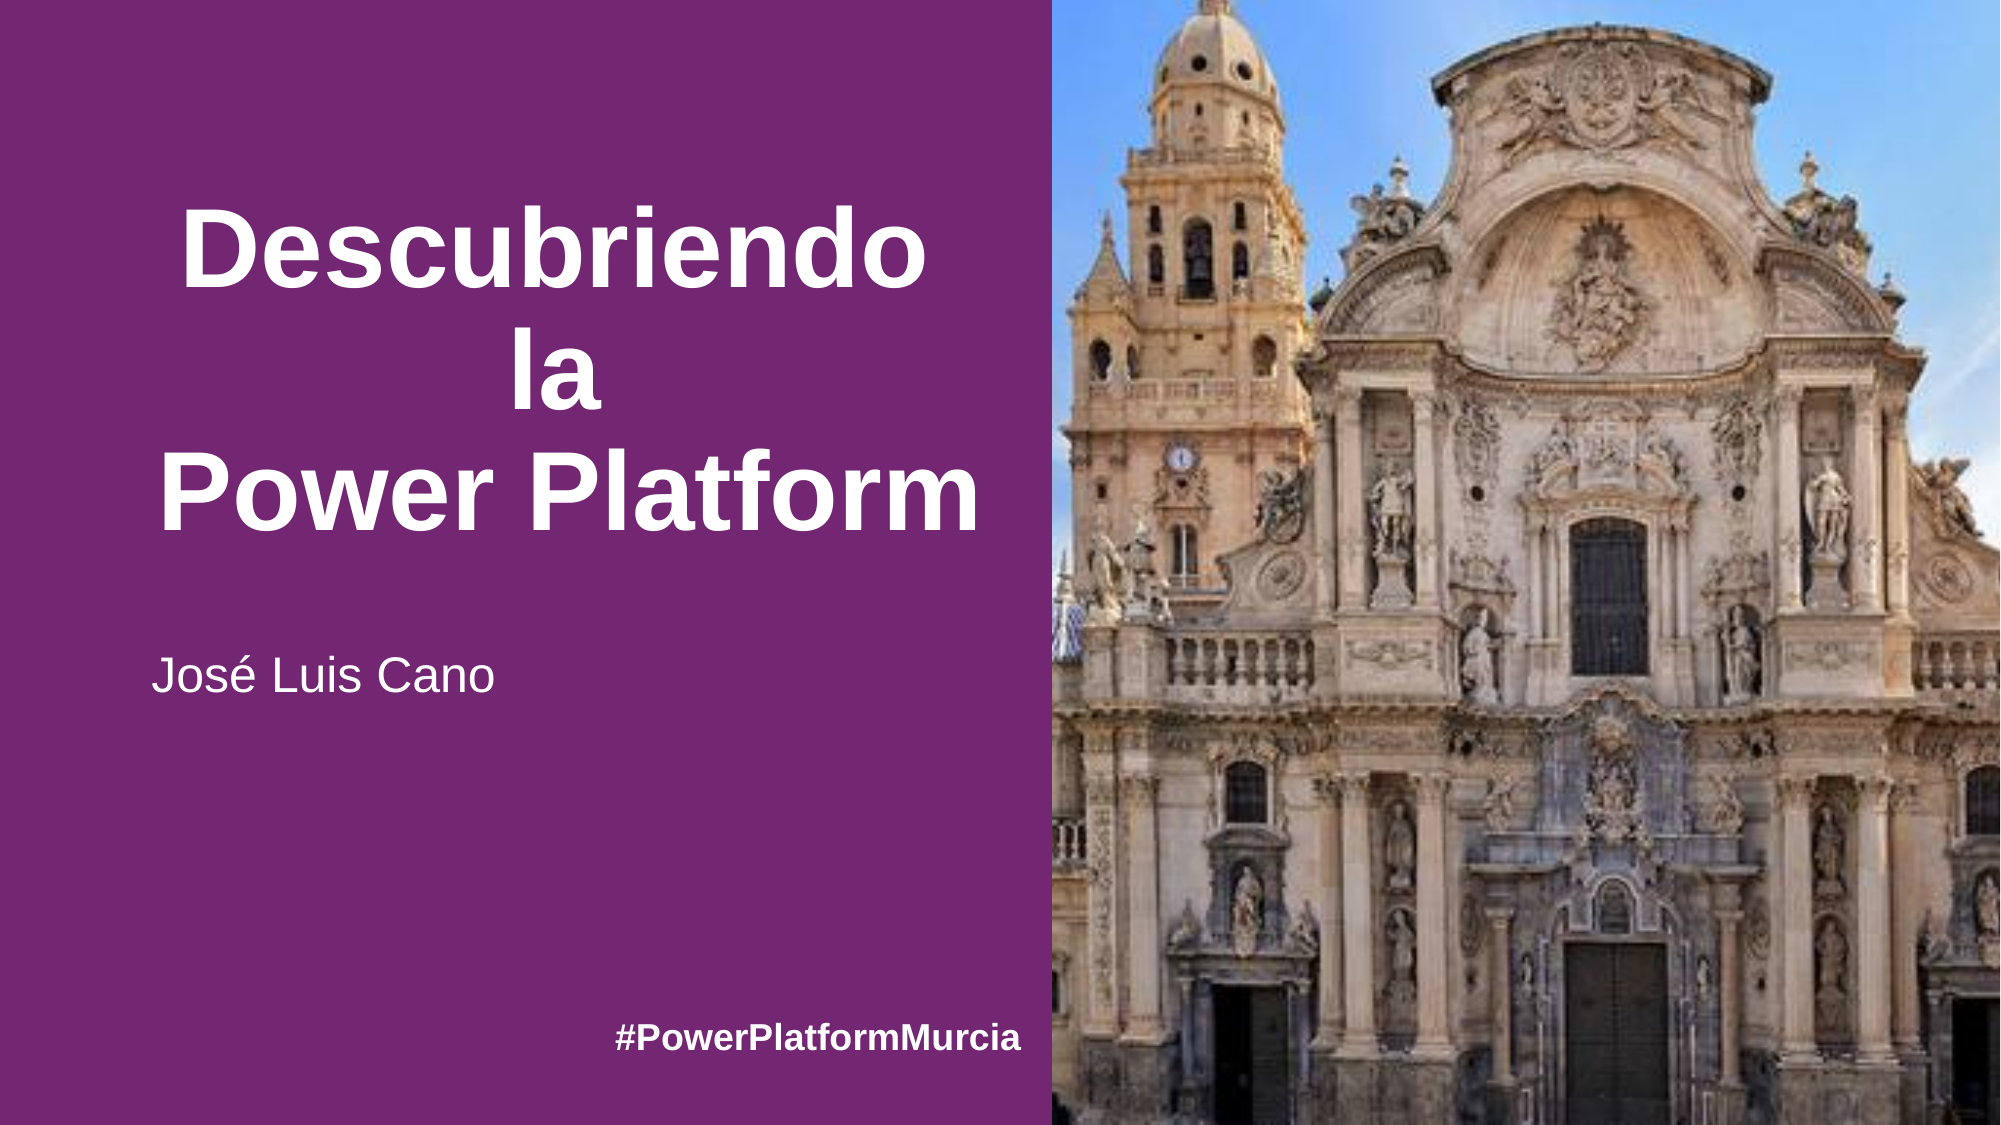

# Descubriendo la Power Platform
José Luis Cano